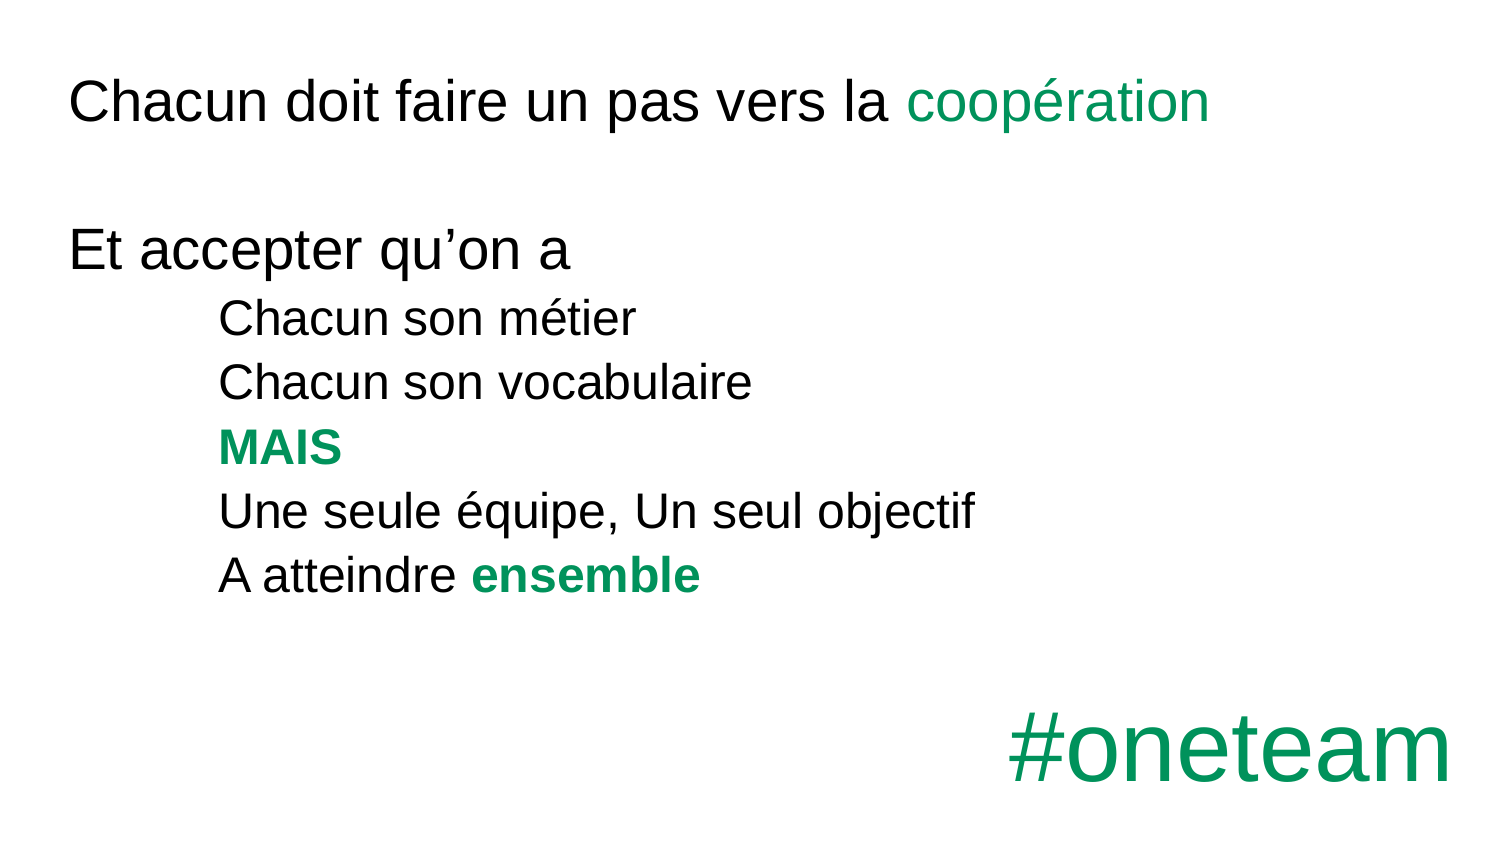

Chacun doit faire un pas vers la coopération

Et accepter qu’on a
	Chacun son métier
	Chacun son vocabulaire
	MAIS
	Une seule équipe, Un seul objectif
	A atteindre ensemble

#oneteam